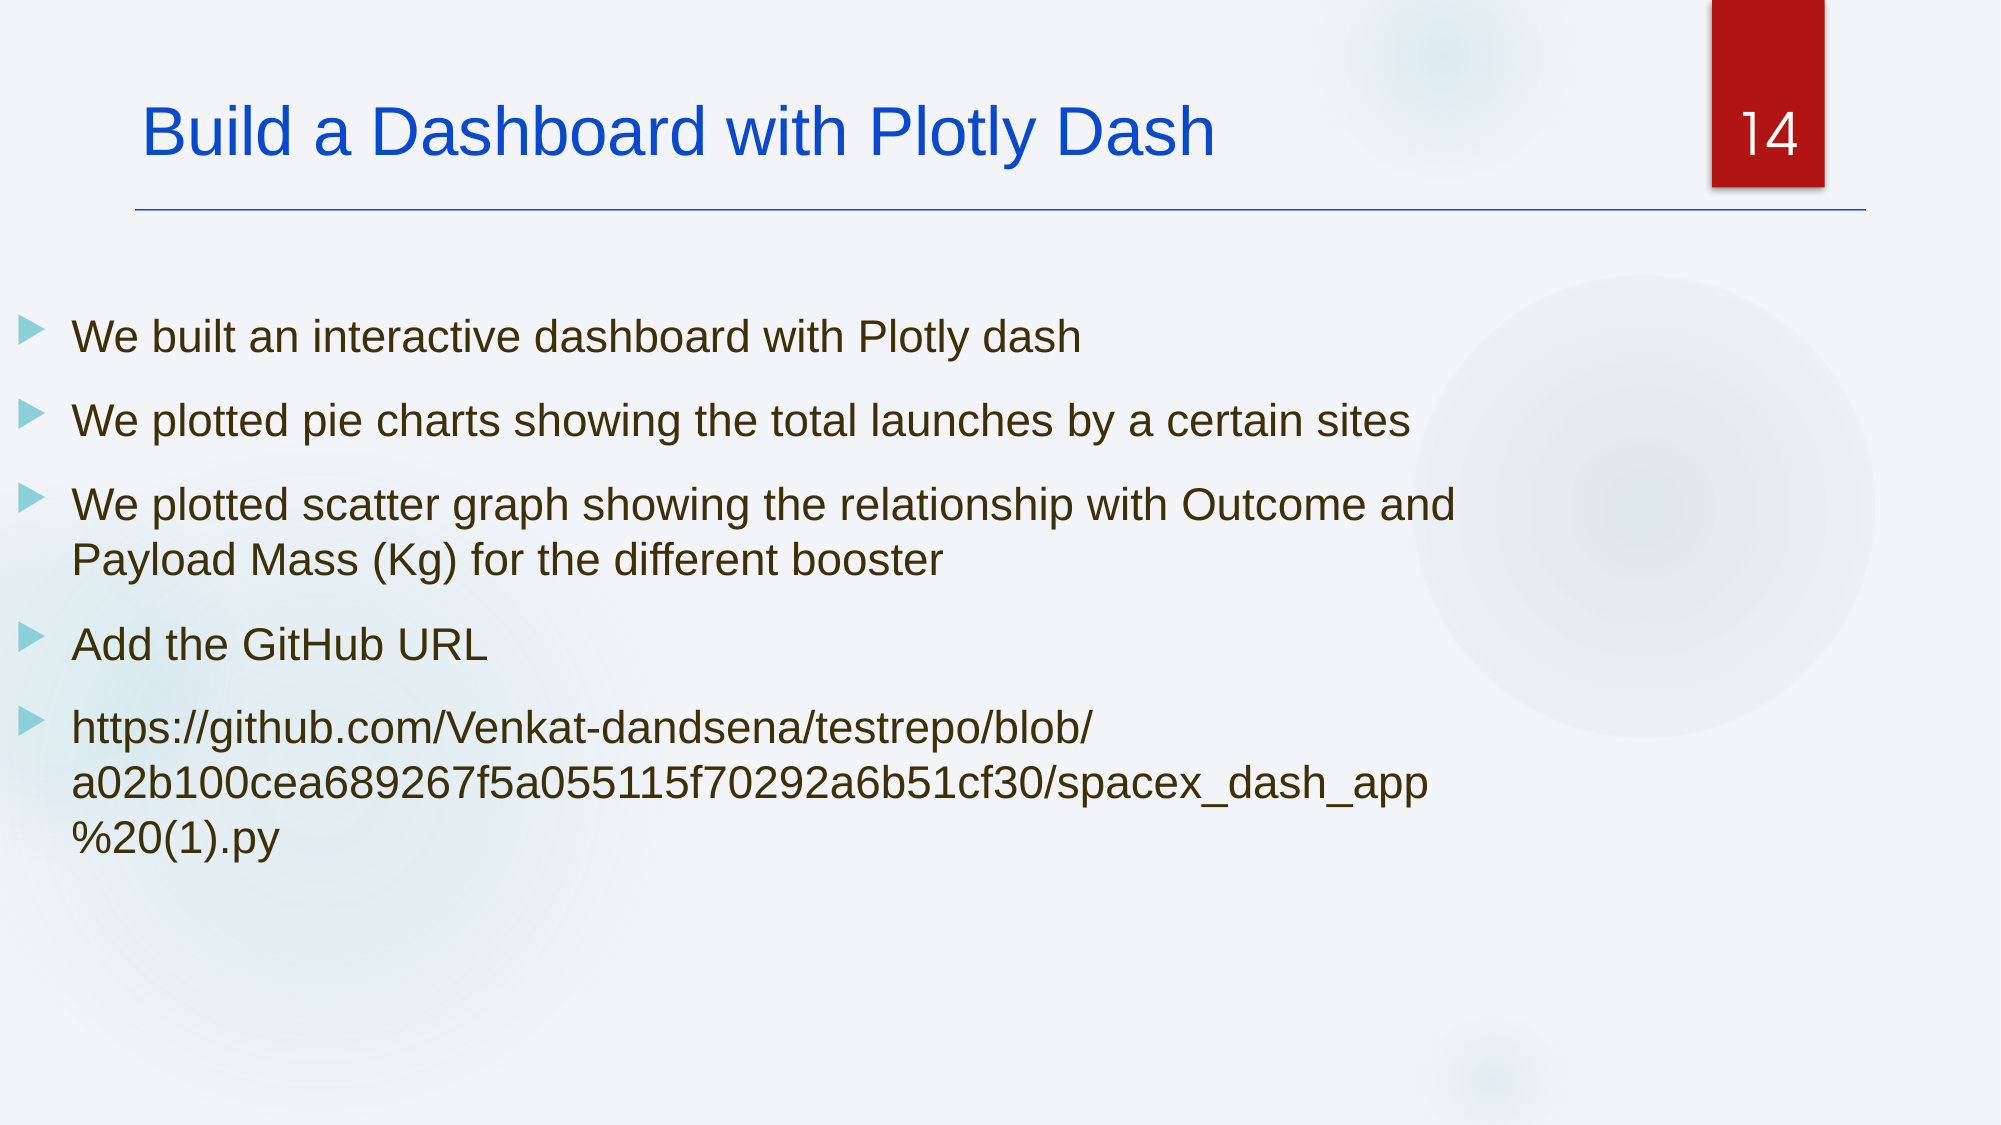

14
Build a Dashboard with Plotly Dash
We built an interactive dashboard with Plotly dash
We plotted pie charts showing the total launches by a certain sites
We plotted scatter graph showing the relationship with Outcome and Payload Mass (Kg) for the different booster
Add the GitHub URL
https://github.com/Venkat-dandsena/testrepo/blob/a02b100cea689267f5a055115f70292a6b51cf30/spacex_dash_app%20(1).py